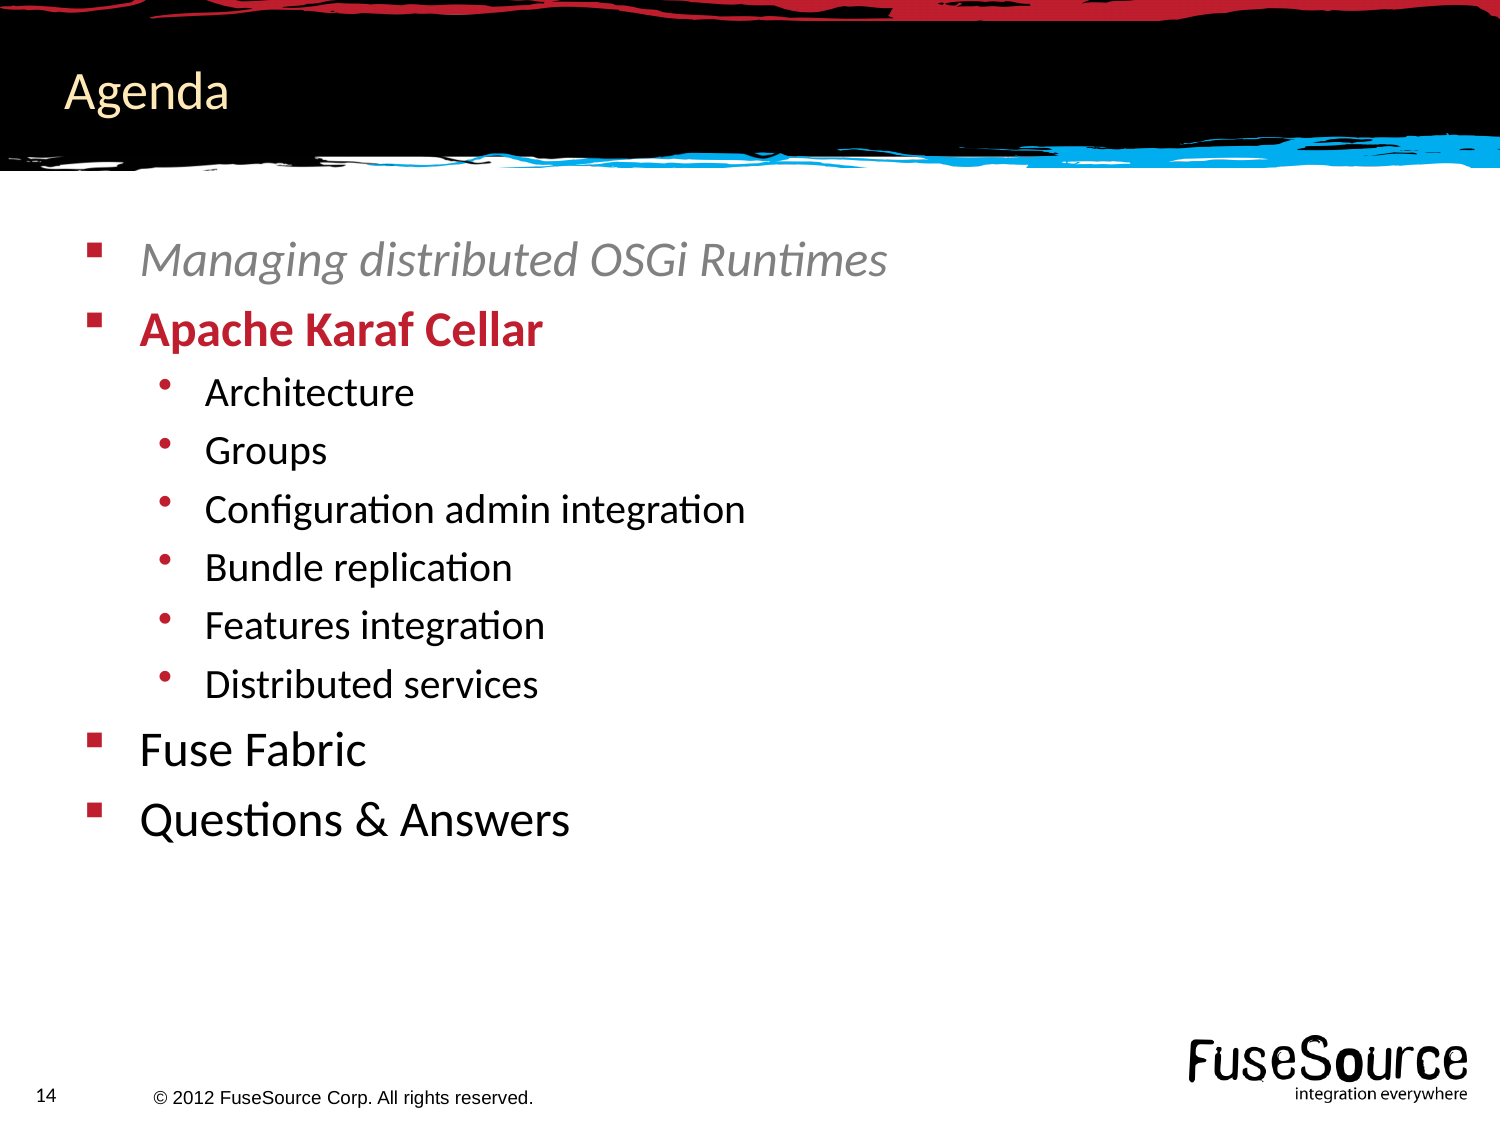

# Agenda
Managing distributed OSGi Runtimes
Apache Karaf Cellar
Architecture
Groups
Configuration admin integration
Bundle replication
Features integration
Distributed services
Fuse Fabric
Questions & Answers